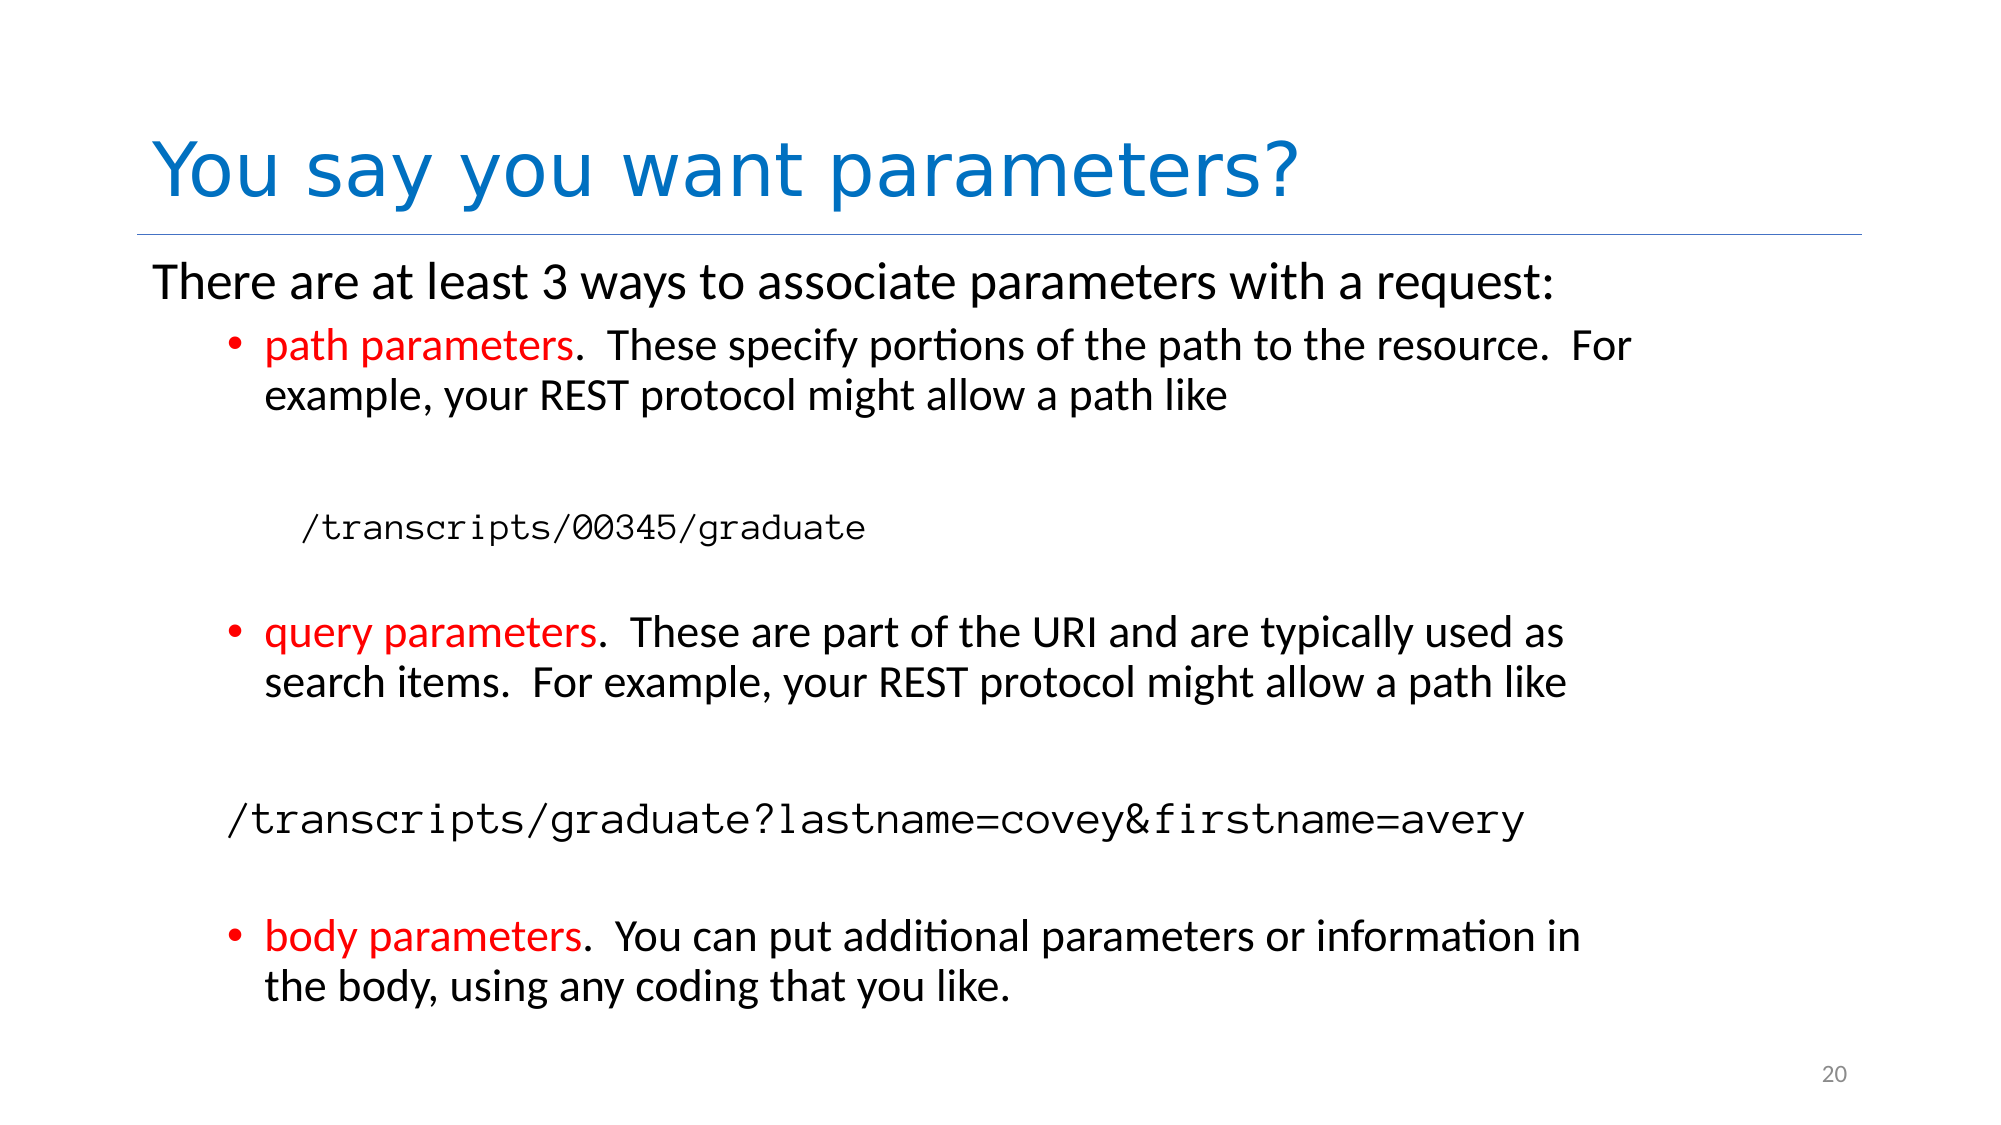

# You say you want parameters?
There are at least 3 ways to associate parameters with a request:
path parameters.  These specify portions of the path to the resource.  For example, your REST protocol might allow a path like

/transcripts/00345/graduate

query parameters.  These are part of the URI and are typically used as search items.  For example, your REST protocol might allow a path like

	/transcripts/graduate?lastname=covey&firstname=avery

body parameters.  You can put additional parameters or information in the body, using any coding that you like.

20